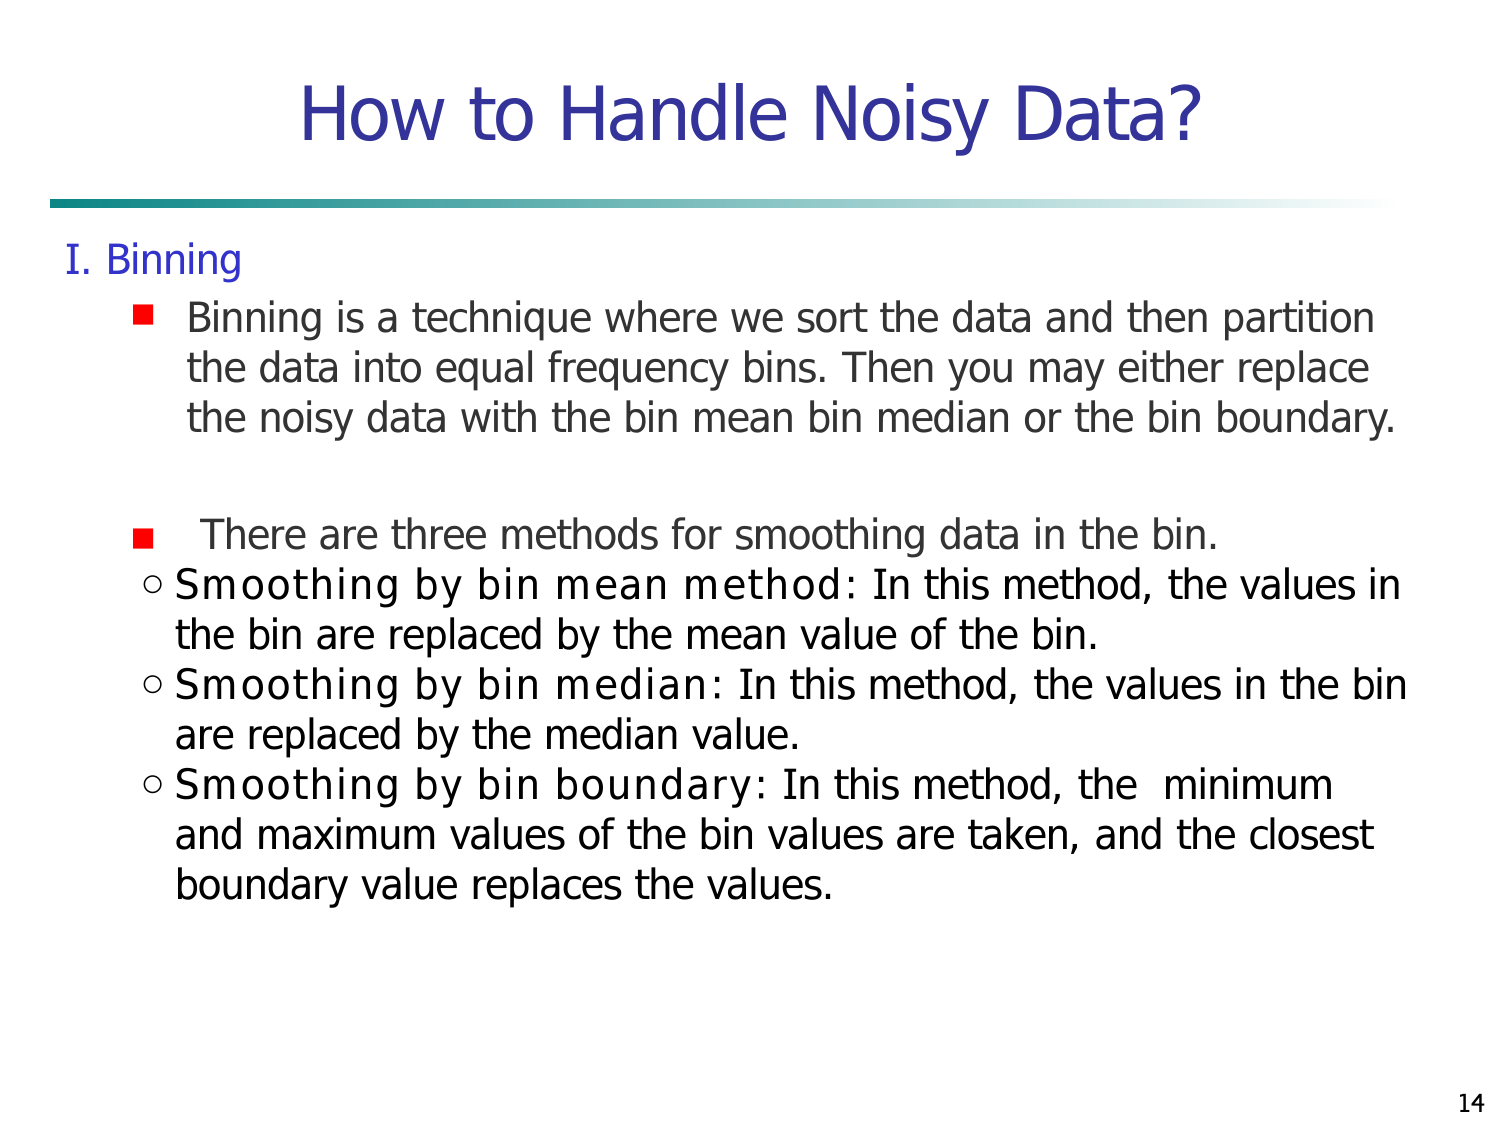

# How to Handle Noisy Data?
I. Binning
Binning is a technique where we sort the data and then partition the data into equal frequency bins. Then you may either replace the noisy data with the bin mean bin median or the bin boundary.

 There are three methods for smoothing data in the bin.
Smoothing by bin mean method: In this method, the values in the bin are replaced by the mean value of the bin.
Smoothing by bin median: In this method, the values in the bin are replaced by the median value.
Smoothing by bin boundary: In this method, the  minimum and maximum values of the bin values are taken, and the closest boundary value replaces the values.

14